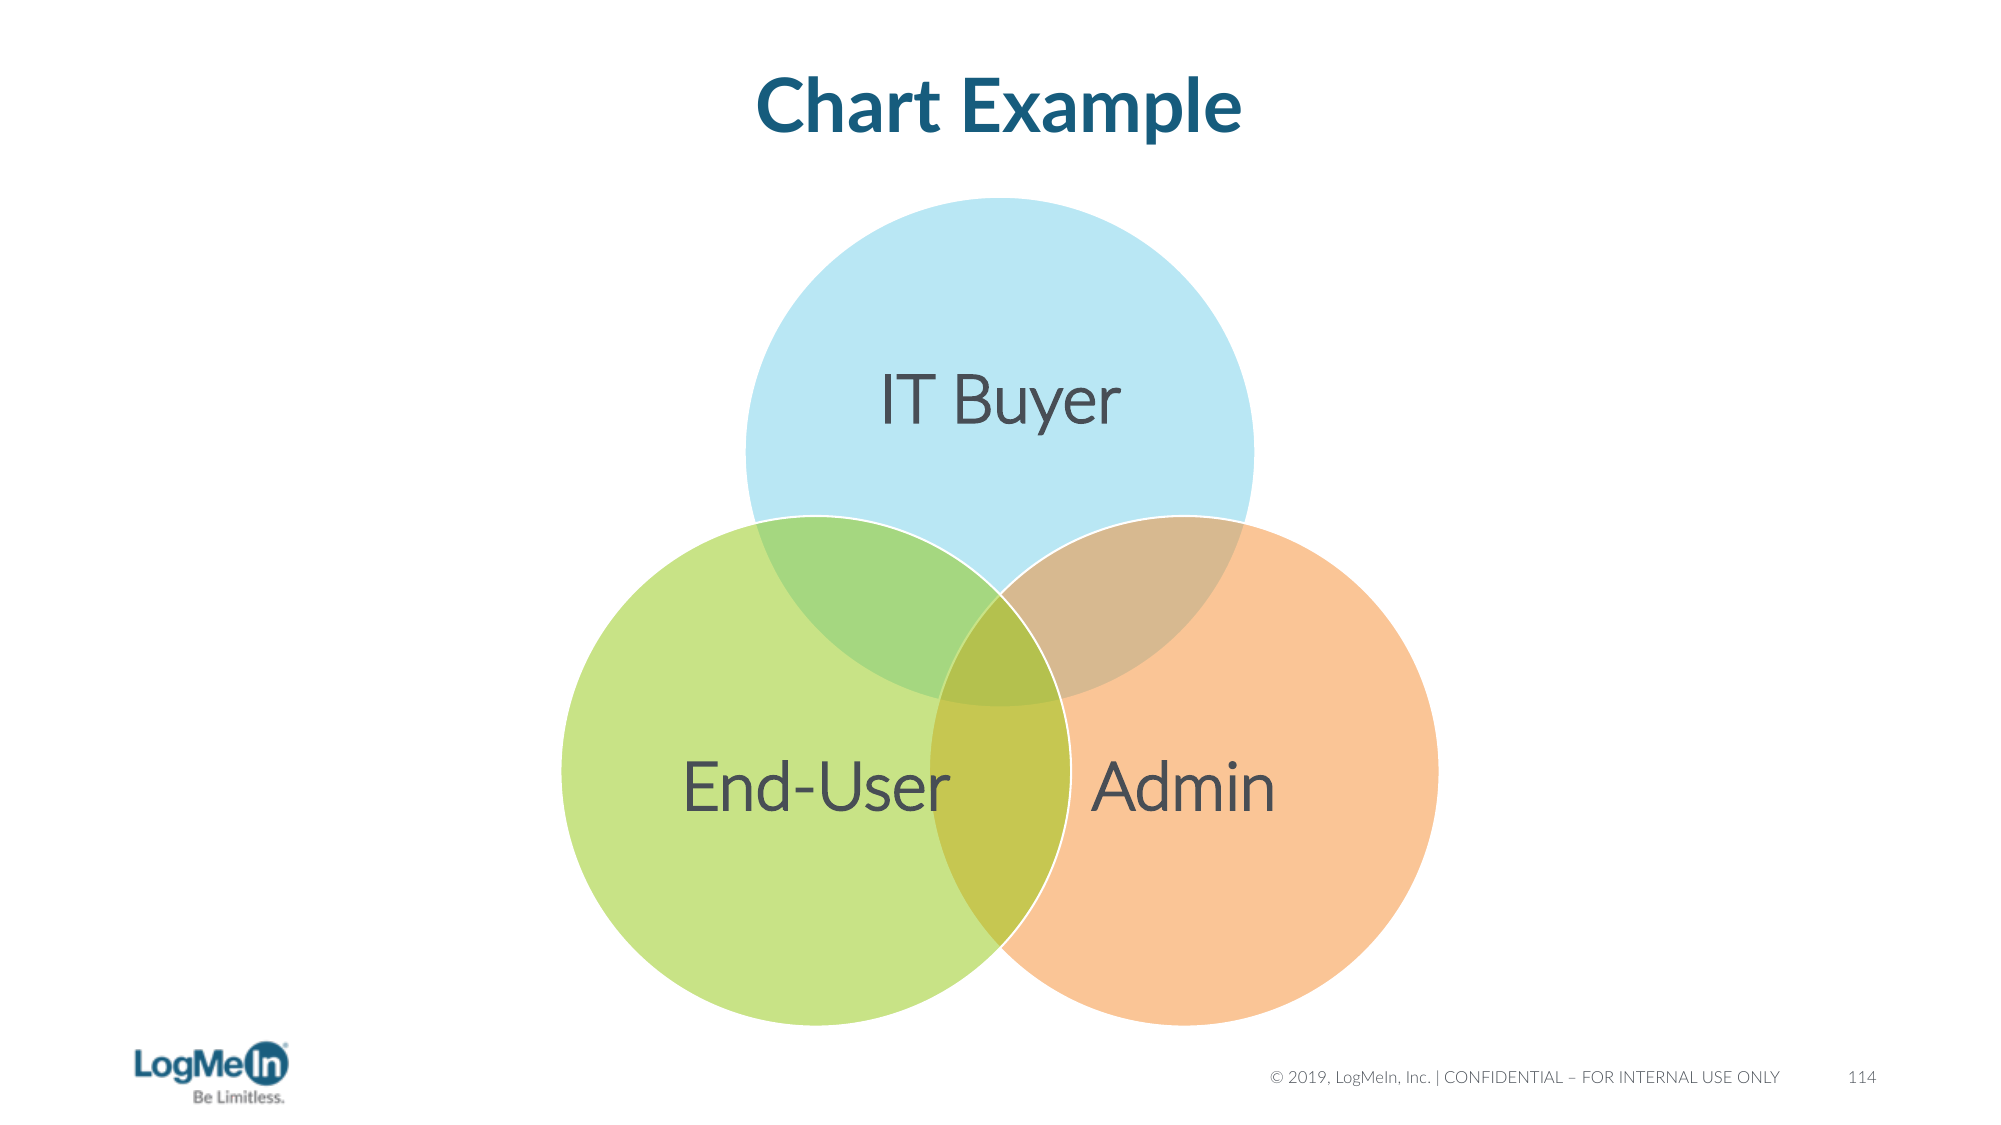

# Chart Example
IT Buyer
Admin
End-User